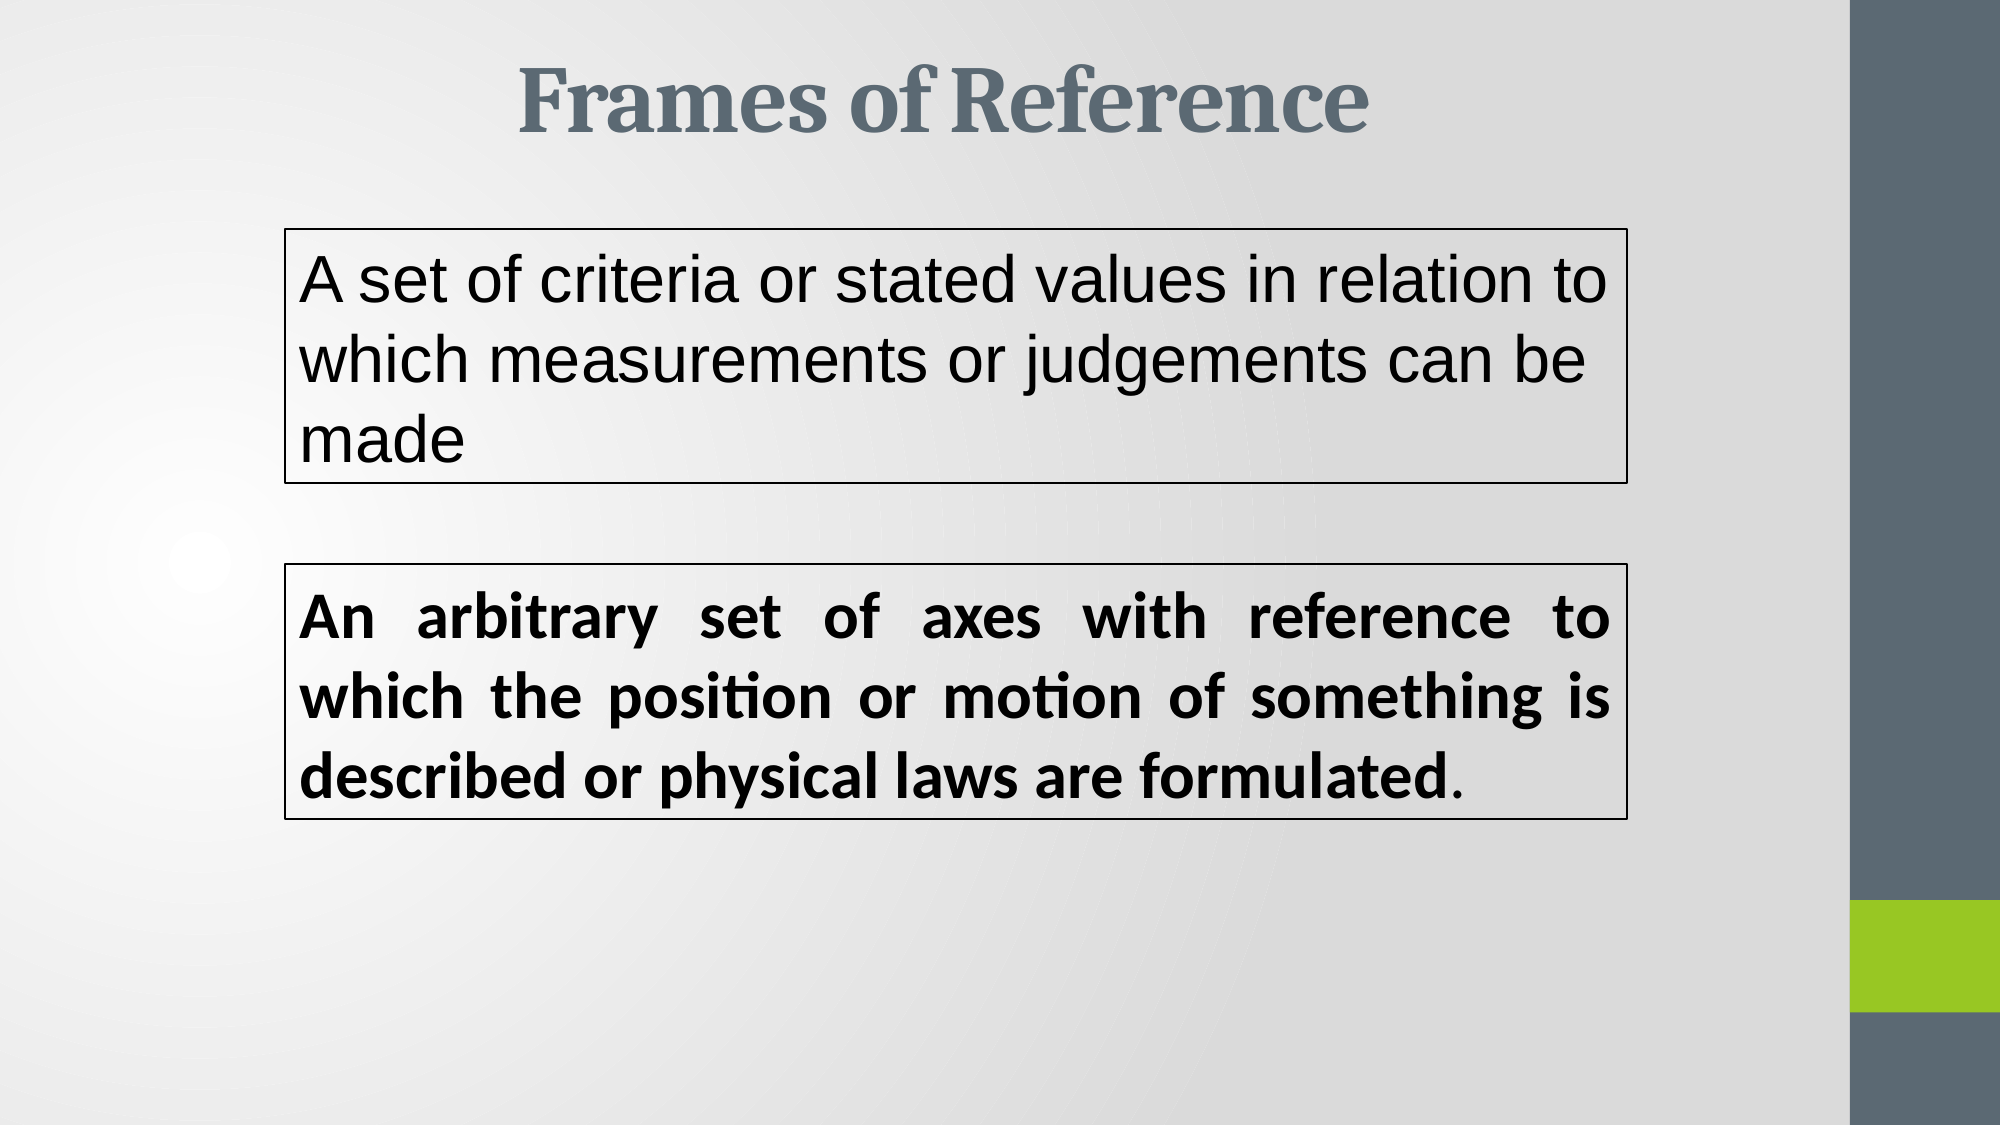

# Frames of Reference
A set of criteria or stated values in relation to which measurements or judgements can be made
An arbitrary set of axes with reference to which the position or motion of something is described or physical laws are formulated.